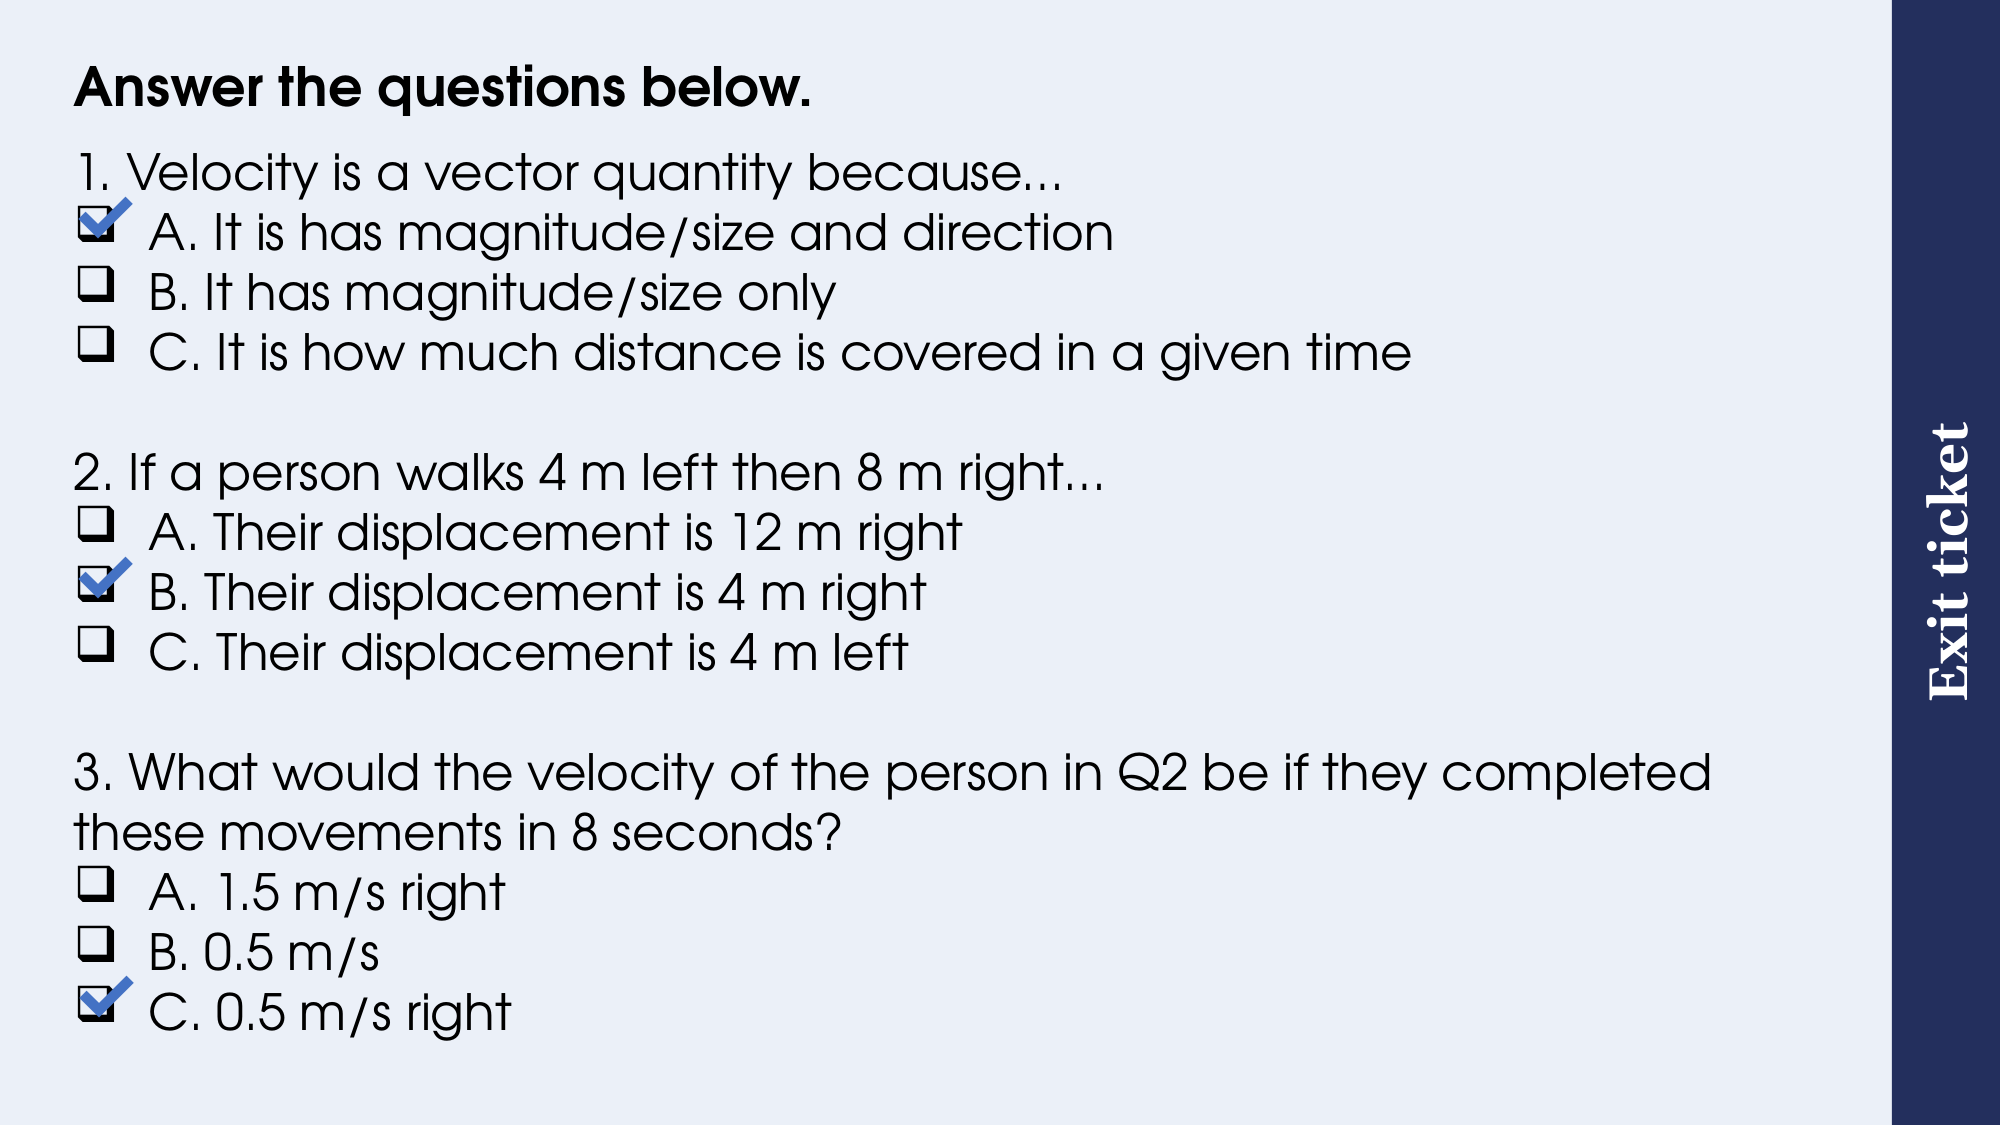

Answer the questions below.
1. Velocity is a vector quantity because…
A. It is has magnitude/size and direction
B. It has magnitude/size only
C. It is how much distance is covered in a given time

2. If a person walks 4 m left then 8 m right…
A. Their displacement is 12 m right
B. Their displacement is 4 m right
C. Their displacement is 4 m left

3. What would the velocity of the person in Q2 be if they completed these movements in 8 seconds?
A. 1.5 m/s right
B. 0.5 m/s
C. 0.5 m/s right

✓
✓
✓